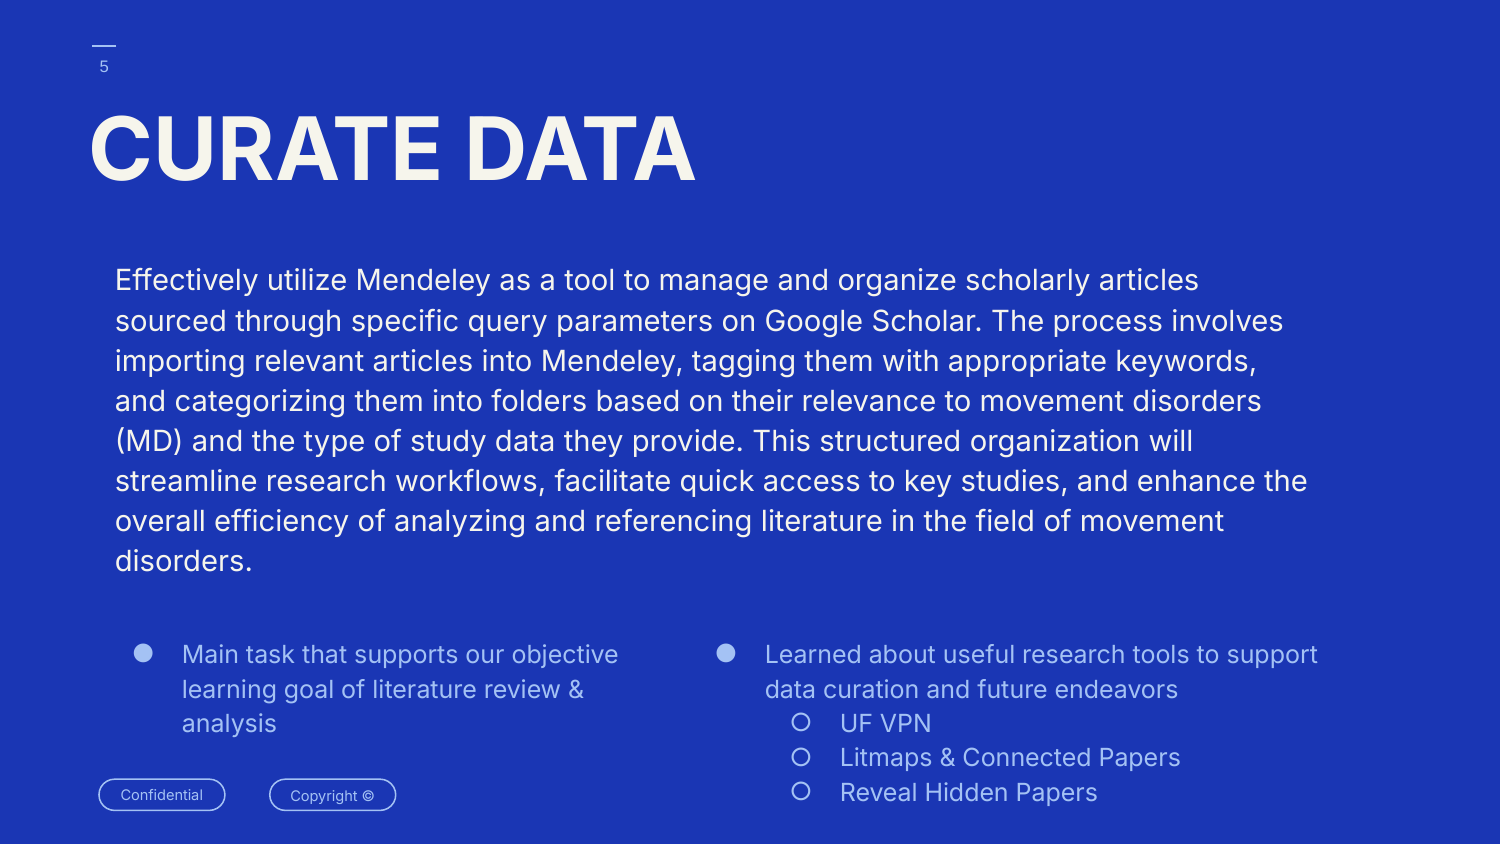

5
# CURATE DATA

Effectively utilize Mendeley as a tool to manage and organize scholarly articles sourced through specific query parameters on Google Scholar. The process involves importing relevant articles into Mendeley, tagging them with appropriate keywords, and categorizing them into folders based on their relevance to movement disorders (MD) and the type of study data they provide. This structured organization will streamline research workflows, facilitate quick access to key studies, and enhance the overall efficiency of analyzing and referencing literature in the field of movement disorders.
Main task that supports our objective learning goal of literature review & analysis
Learned about useful research tools to support data curation and future endeavors
UF VPN
Litmaps & Connected Papers
Reveal Hidden Papers